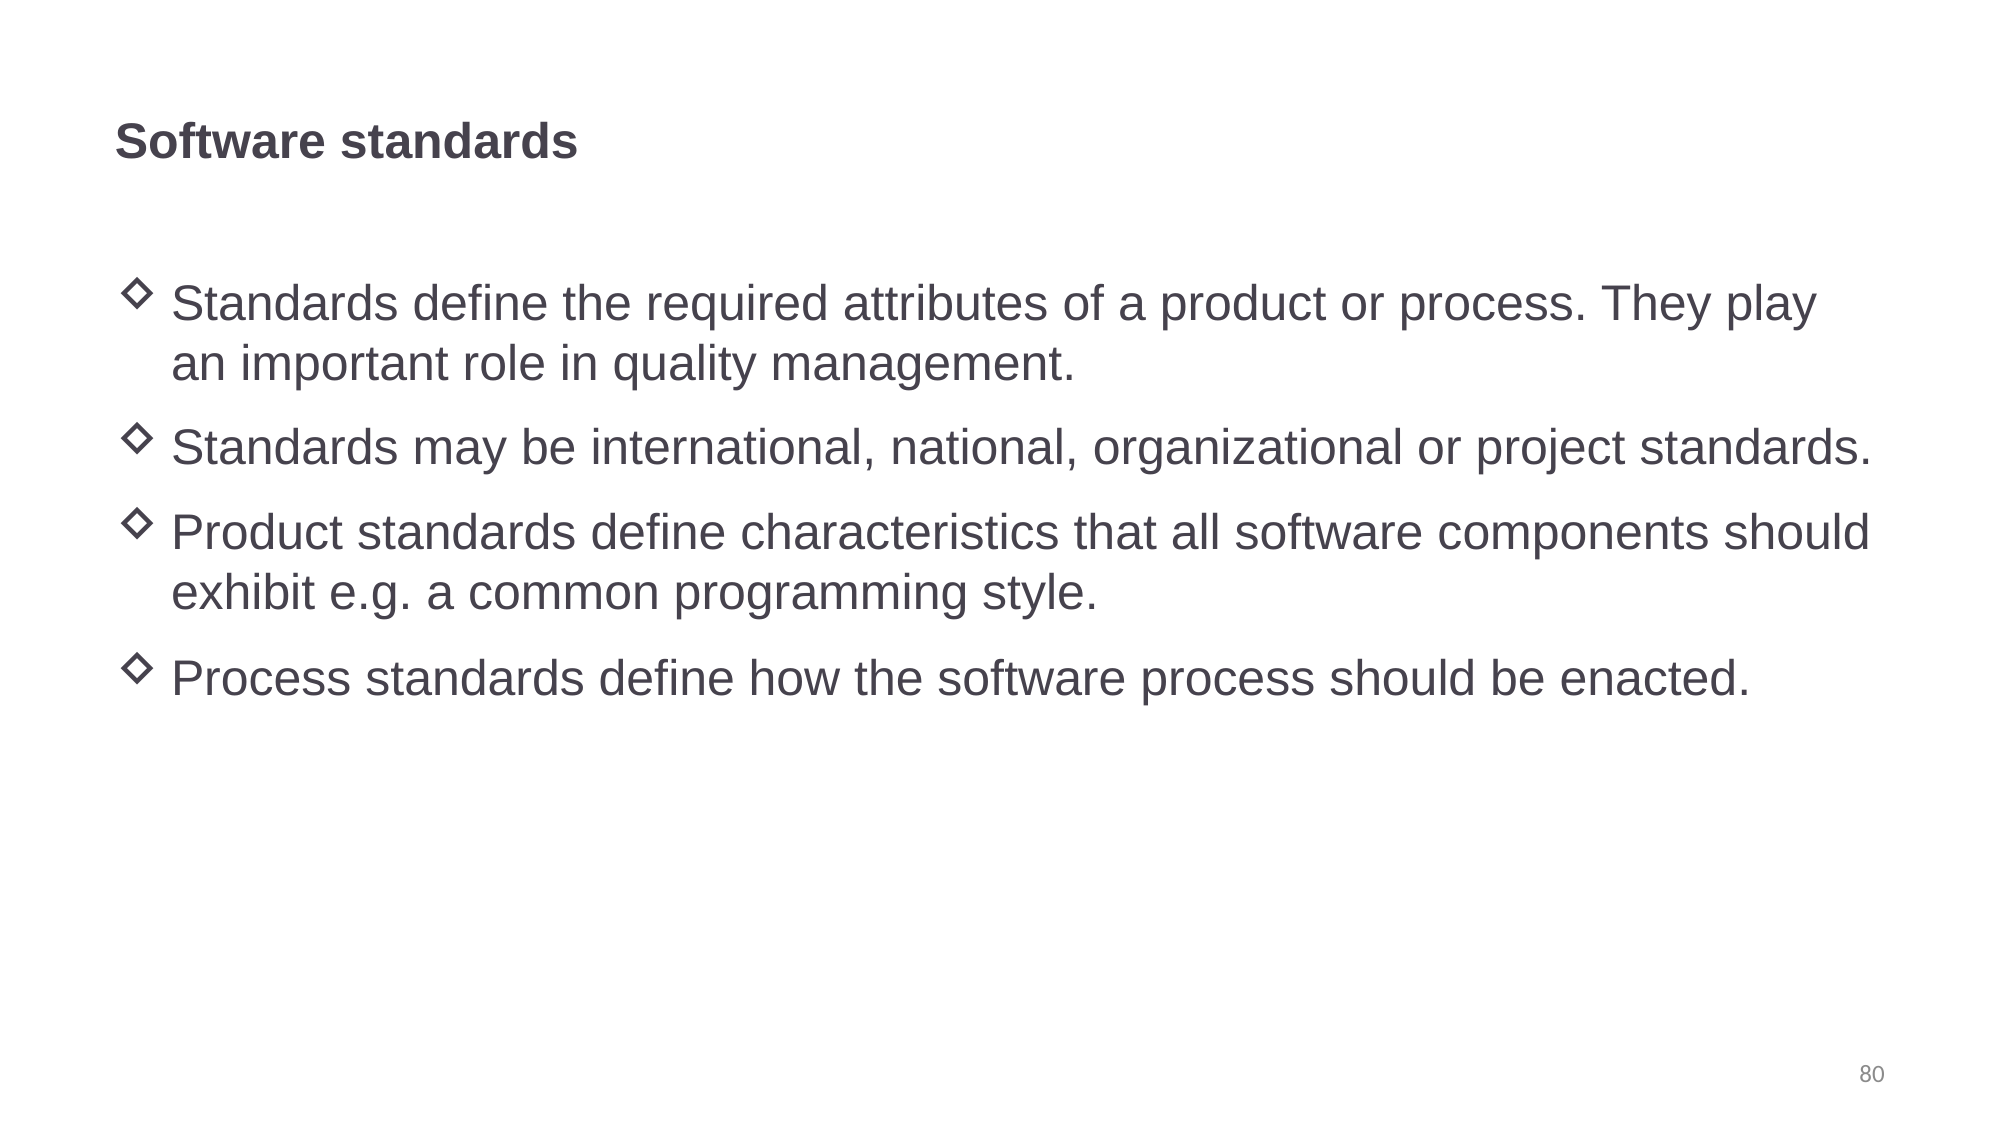

# Software standards
Standards define the required attributes of a product or process. They play an important role in quality management.
Standards may be international, national, organizational or project standards.
Product standards define characteristics that all software components should exhibit e.g. a common programming style.
Process standards define how the software process should be enacted.
80